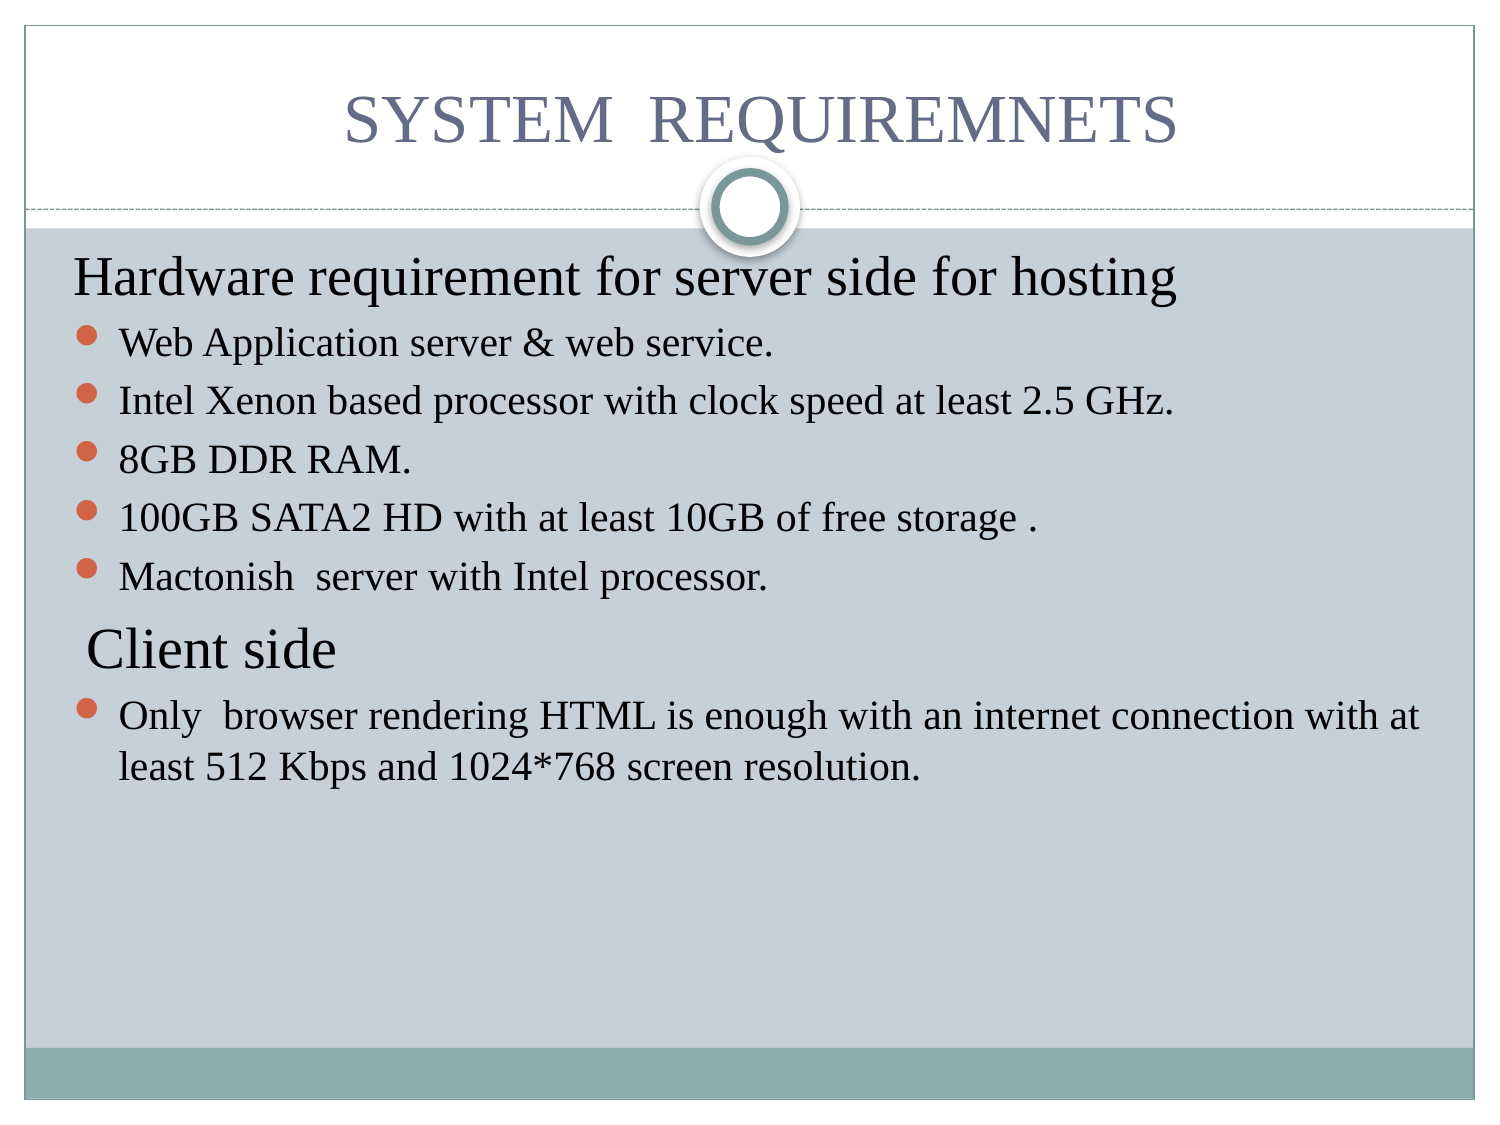

# SYSTEM  REQUIREMNETS
Hardware requirement for server side for hosting
Web Application server & web service.
Intel Xenon based processor with clock speed at least 2.5 GHz.
8GB DDR RAM.
100GB SATA2 HD with at least 10GB of free storage .
Mactonish  server with Intel processor.
 Client side
Only  browser rendering HTML is enough with an internet connection with at least 512 Kbps and 1024*768 screen resolution.